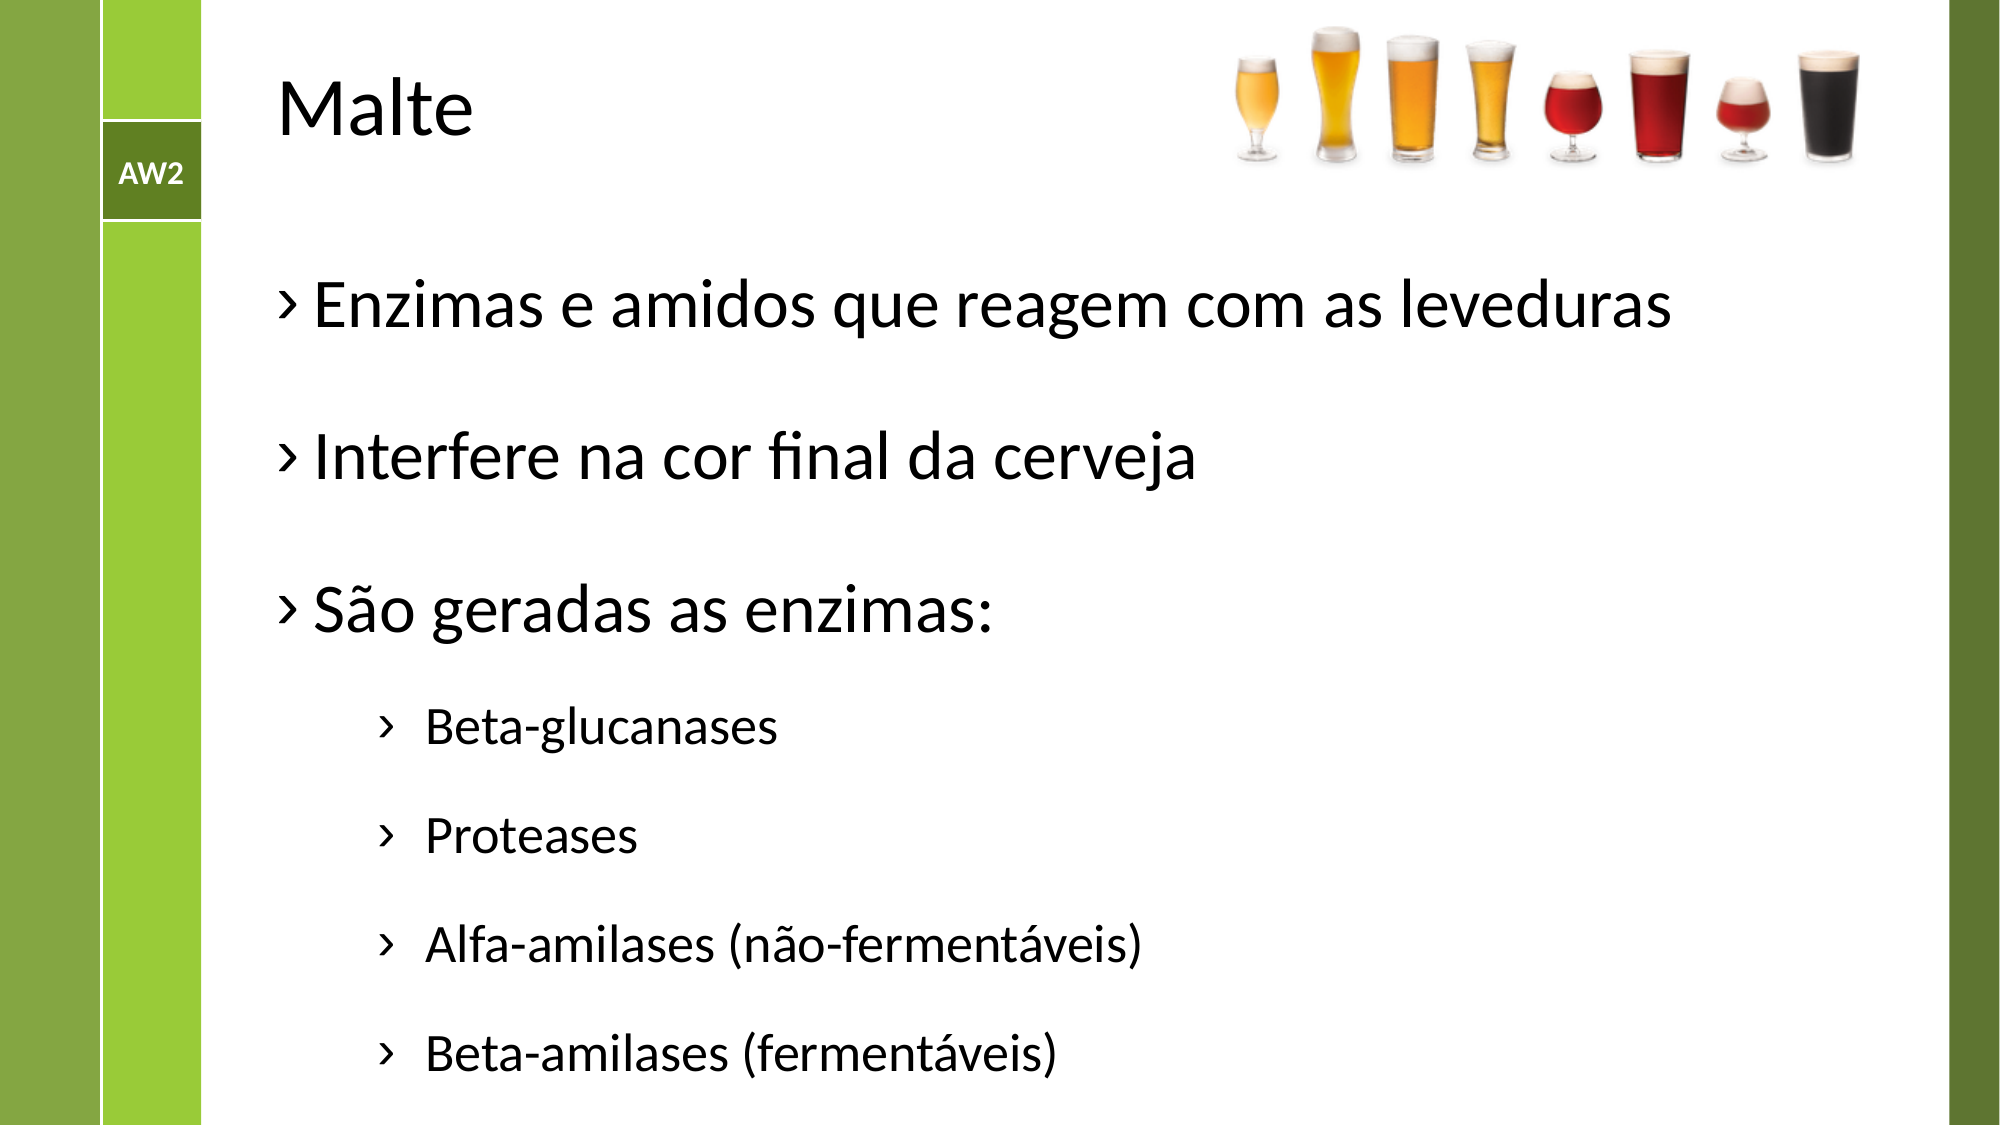

# Malte
Enzimas e amidos que reagem com as leveduras
Interfere na cor final da cerveja
São geradas as enzimas:
Beta-glucanases
Proteases
Alfa-amilases (não-fermentáveis)
Beta-amilases (fermentáveis)